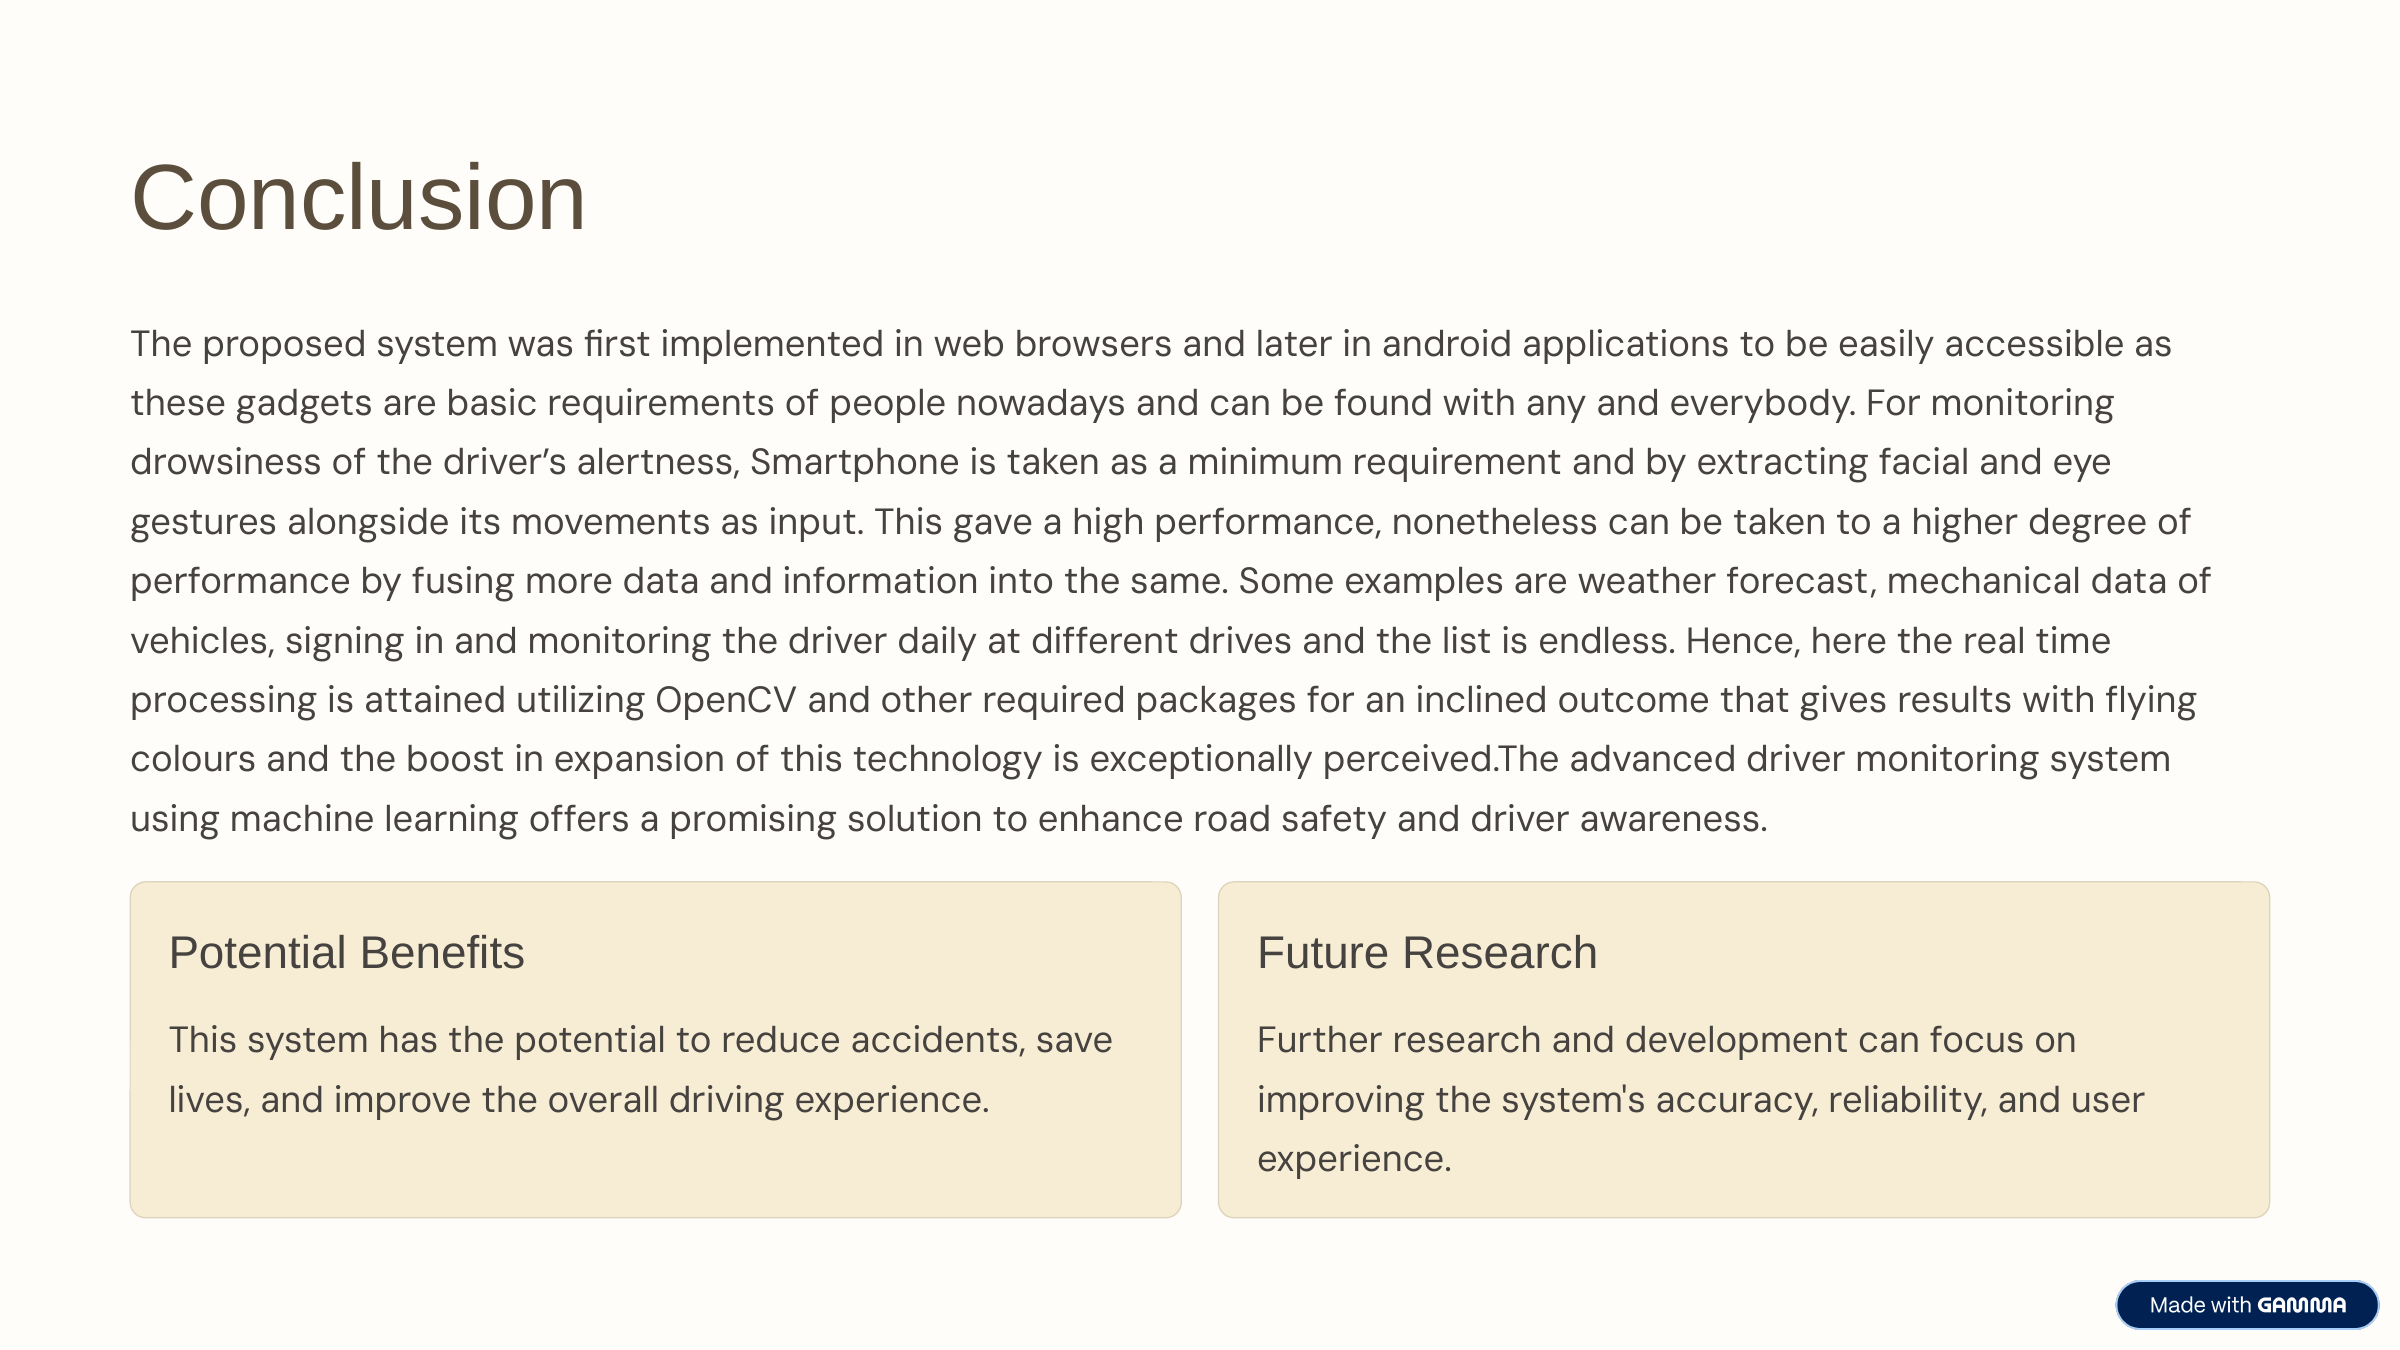

Conclusion
The proposed system was first implemented in web browsers and later in android applications to be easily accessible as these gadgets are basic requirements of people nowadays and can be found with any and everybody. For monitoring drowsiness of the driver’s alertness, Smartphone is taken as a minimum requirement and by extracting facial and eye gestures alongside its movements as input. This gave a high performance, nonetheless can be taken to a higher degree of performance by fusing more data and information into the same. Some examples are weather forecast, mechanical data of vehicles, signing in and monitoring the driver daily at different drives and the list is endless. Hence, here the real time processing is attained utilizing OpenCV and other required packages for an inclined outcome that gives results with flying colours and the boost in expansion of this technology is exceptionally perceived.The advanced driver monitoring system using machine learning offers a promising solution to enhance road safety and driver awareness.

Potential Benefits
Future Research
This system has the potential to reduce accidents, save lives, and improve the overall driving experience.
Further research and development can focus on improving the system's accuracy, reliability, and user experience.